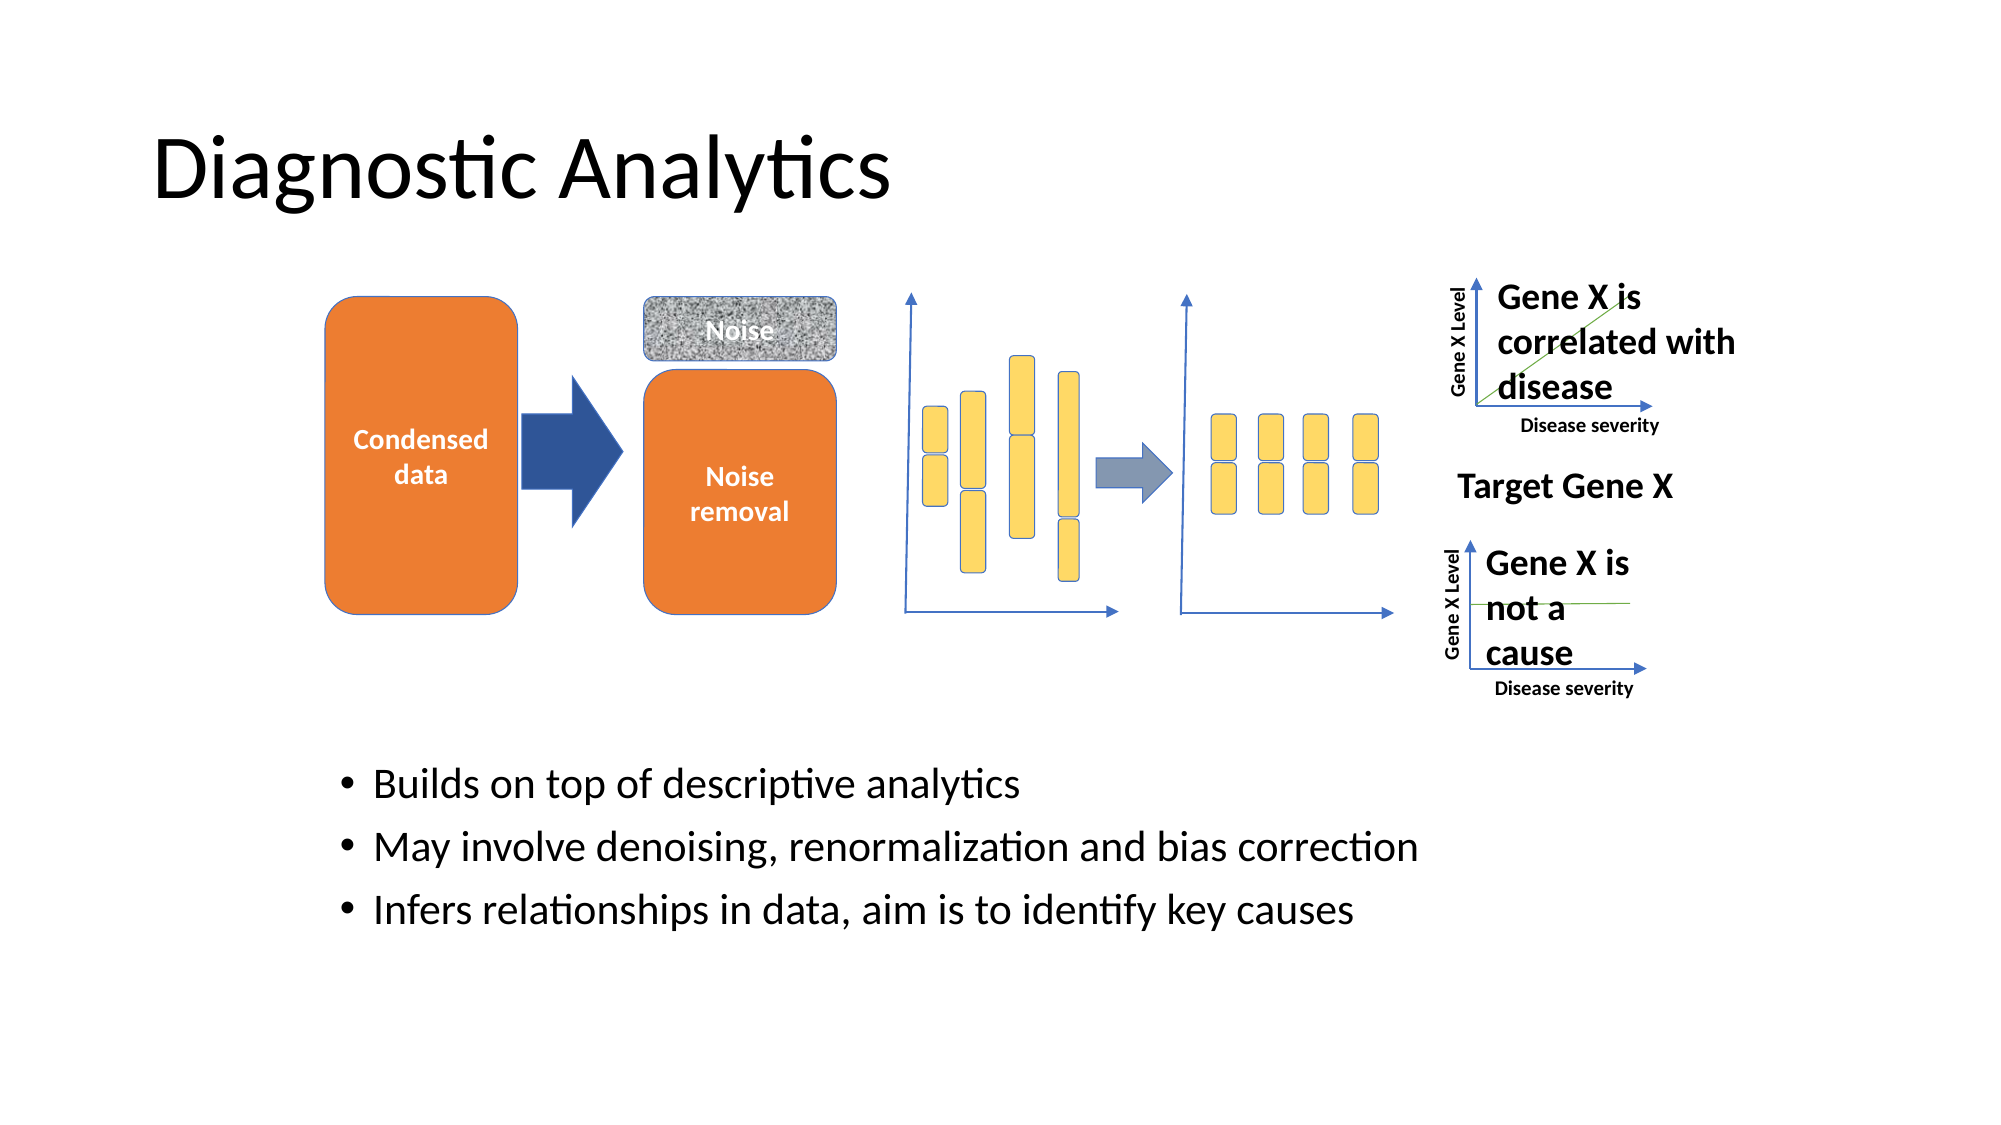

# Diagnostic Analytics
Gene X is correlated with disease
Noise
Condensed data
Gene X Level

Noise removal

Disease severity

Target Gene X

Gene X is not a cause
Gene X Level
Disease severity
Builds on top of descriptive analytics
May involve denoising, renormalization and bias correction
Infers relationships in data, aim is to identify key causes